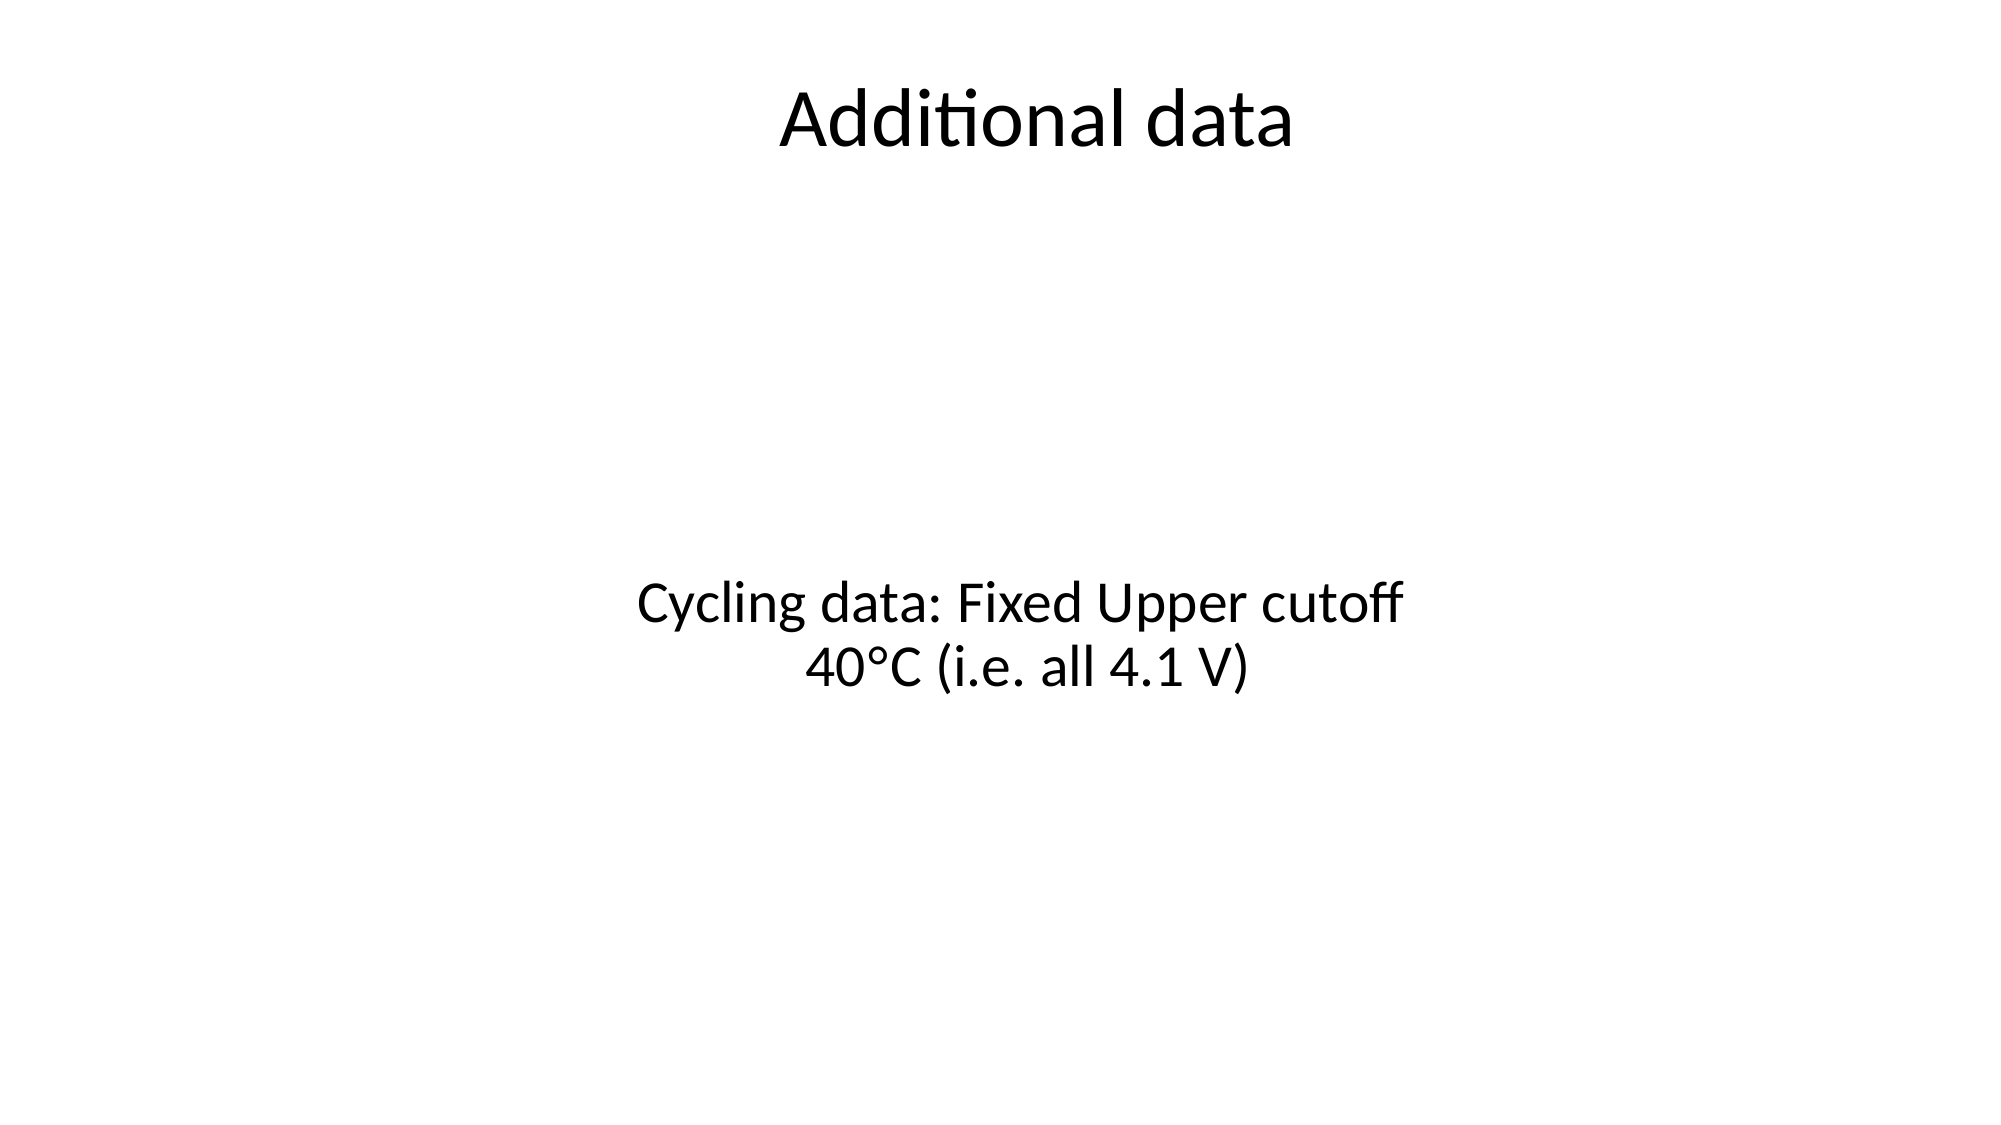

Additional data
# Cycling data: Fixed Upper cutoff 40°C (i.e. all 4.1 V)